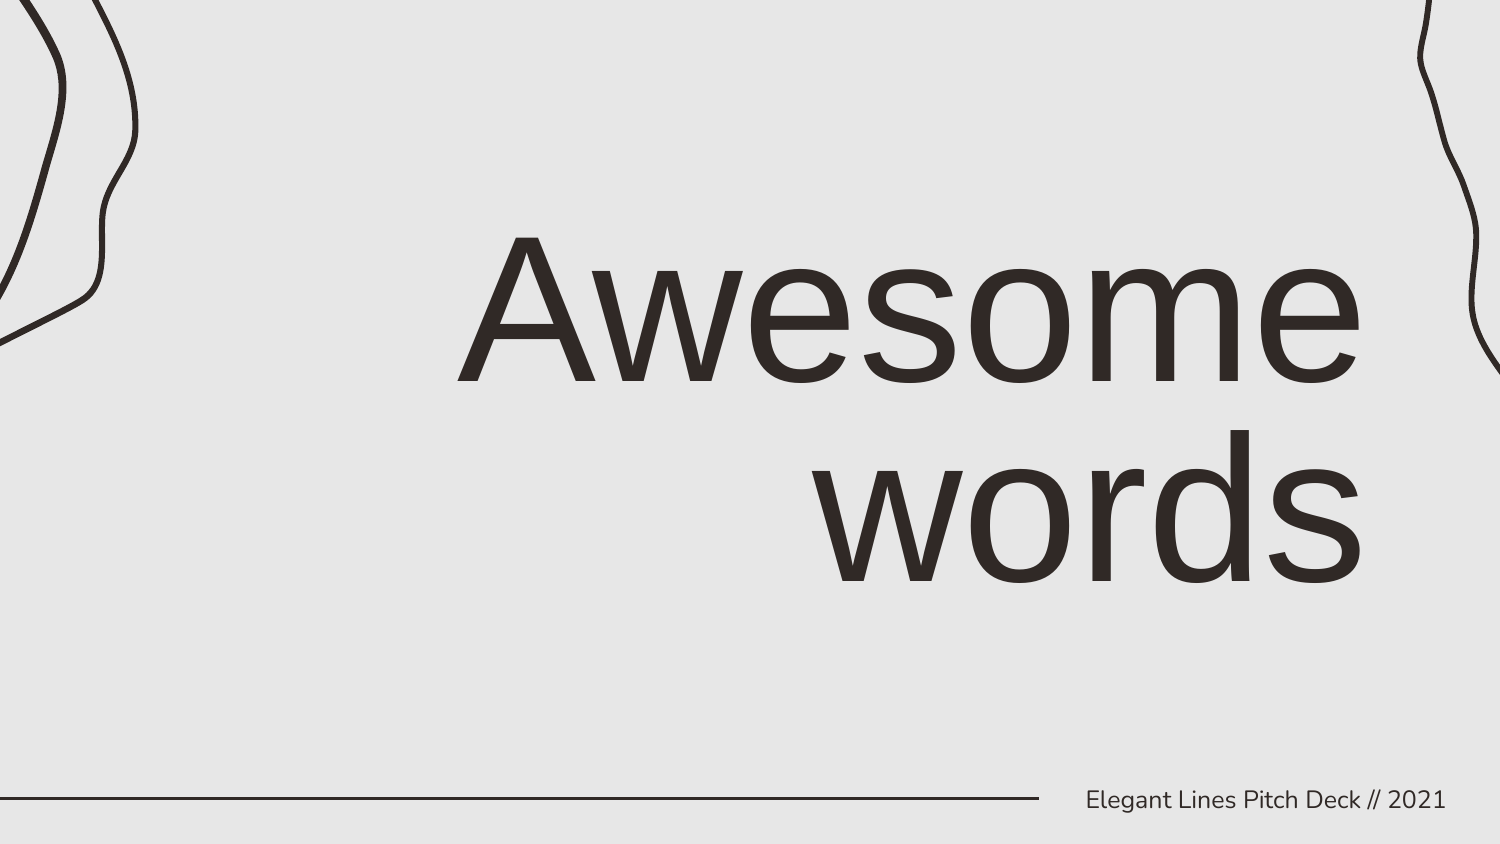

# Awesome words
Elegant Lines Pitch Deck // 2021